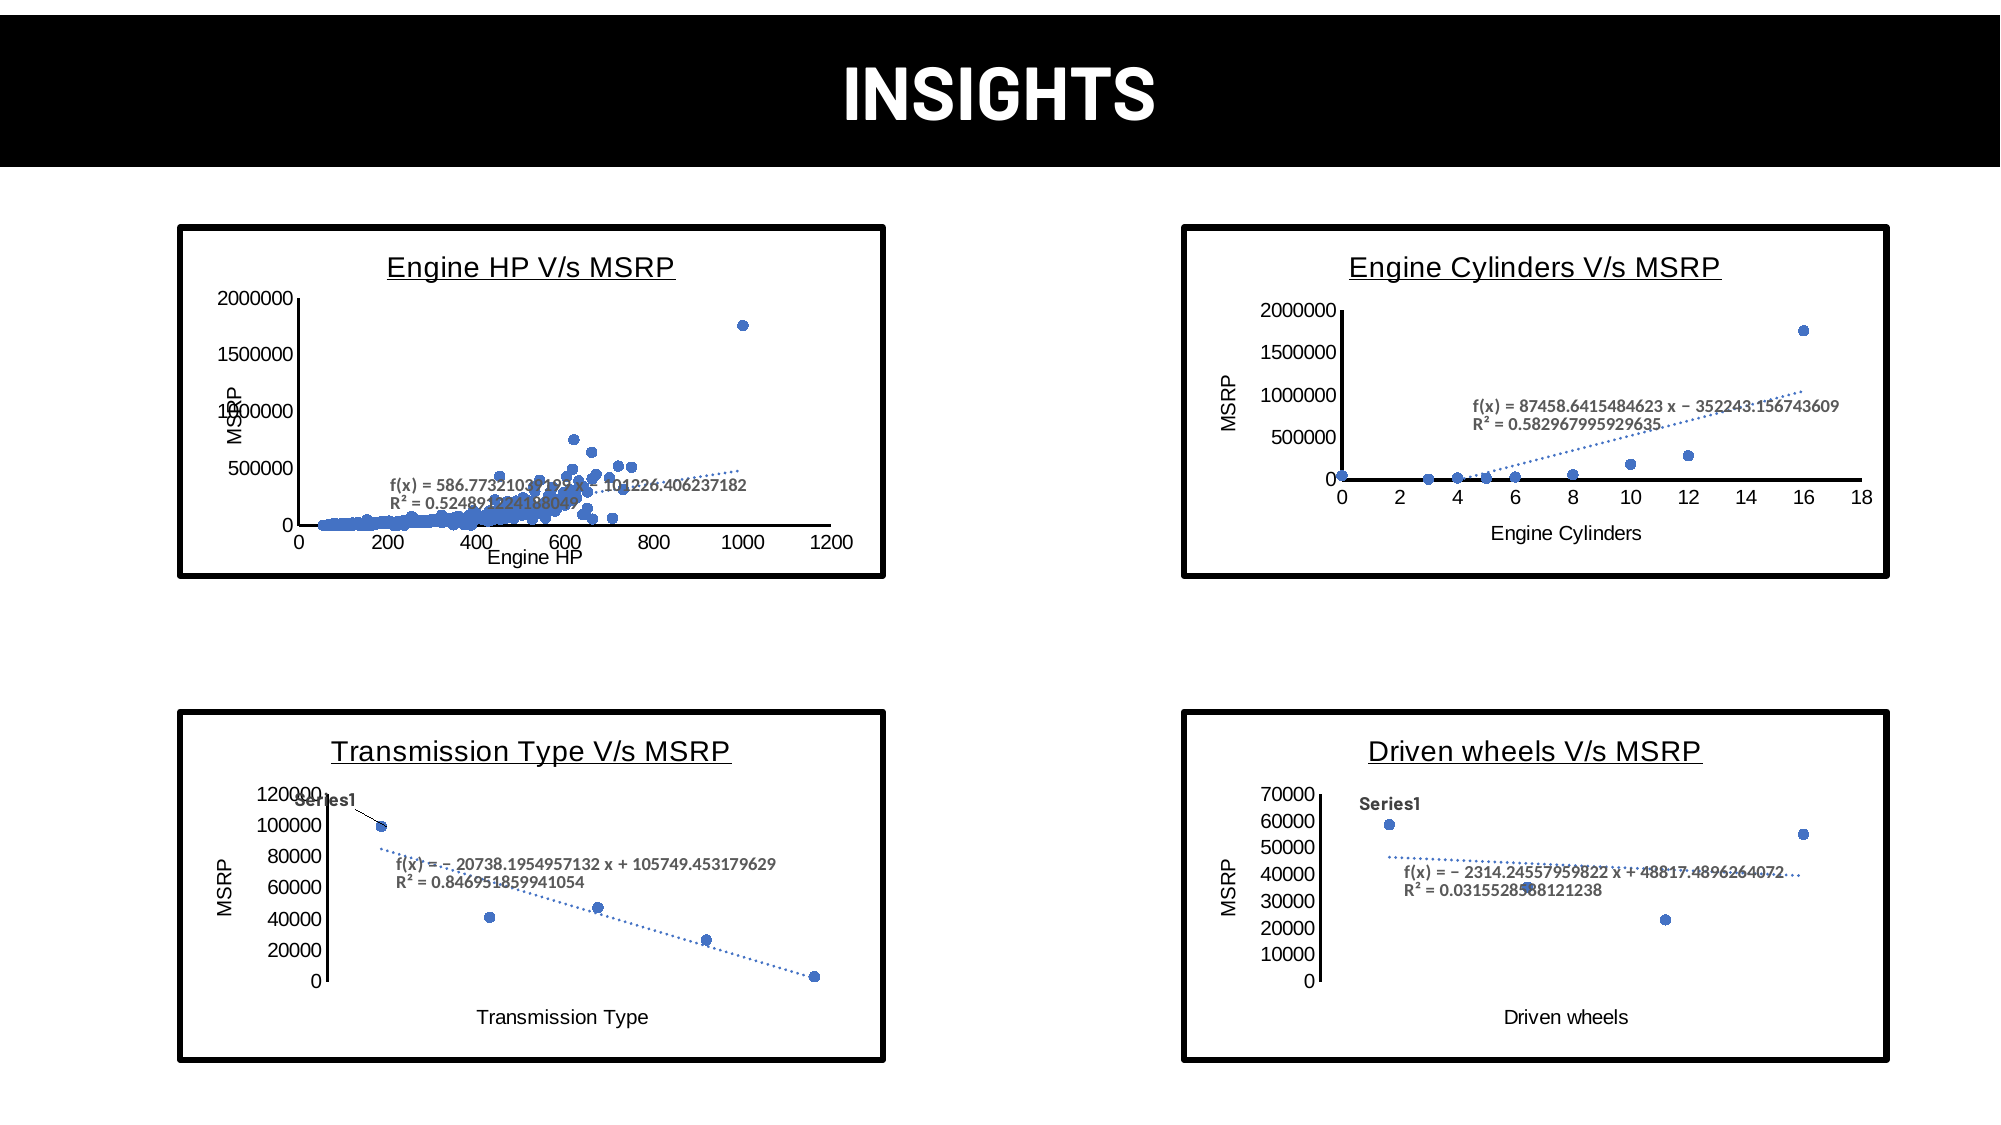

INSIGHTS

### Chart: Engine HP V/s MSRP

| Category | Average of MSRP |
|---|---|

### Chart: Engine Cylinders V/s MSRP

| Category | Average of MSRP |
|---|---|

### Chart: Transmission Type V/s MSRP

| Category | Average of MSRP |
|---|---|

### Chart: Driven wheels V/s MSRP

| Category | Average of MSRP |
|---|---|